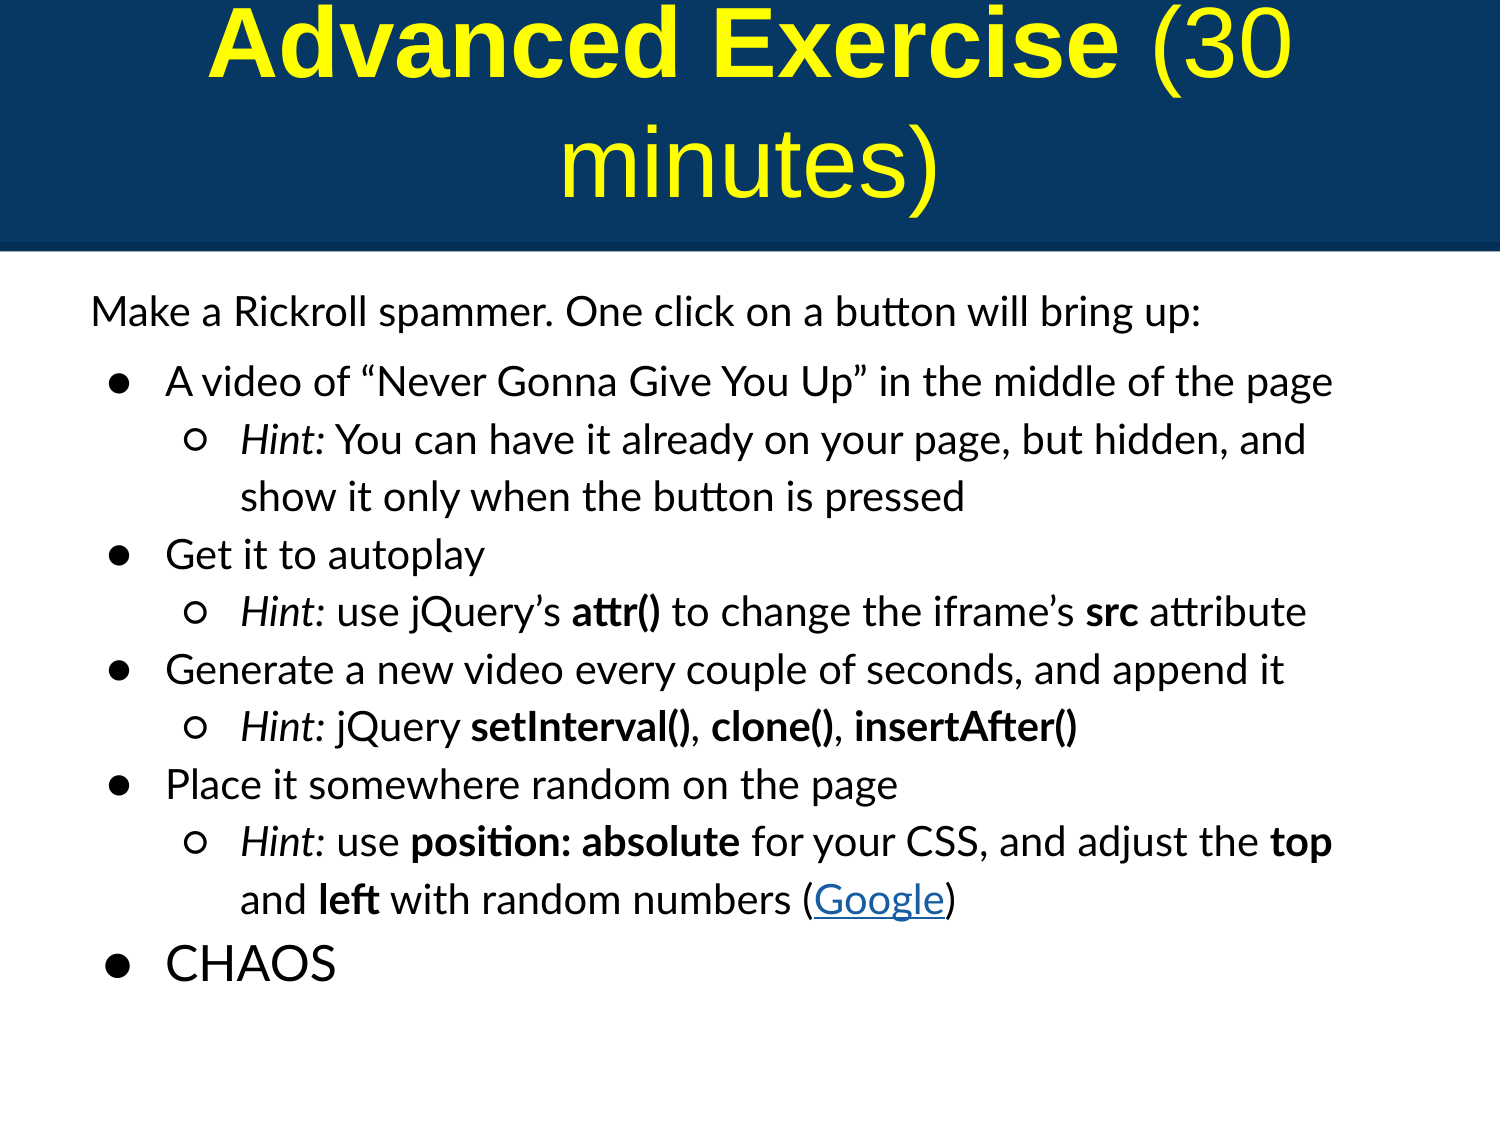

# Advanced Exercise (30 minutes)
Make a Rickroll spammer. One click on a button will bring up:
A video of “Never Gonna Give You Up” in the middle of the page
Hint: You can have it already on your page, but hidden, and show it only when the button is pressed
Get it to autoplay
Hint: use jQuery’s attr() to change the iframe’s src attribute
Generate a new video every couple of seconds, and append it
Hint: jQuery setInterval(), clone(), insertAfter()
Place it somewhere random on the page
Hint: use position: absolute for your CSS, and adjust the top and left with random numbers (Google)
CHAOS